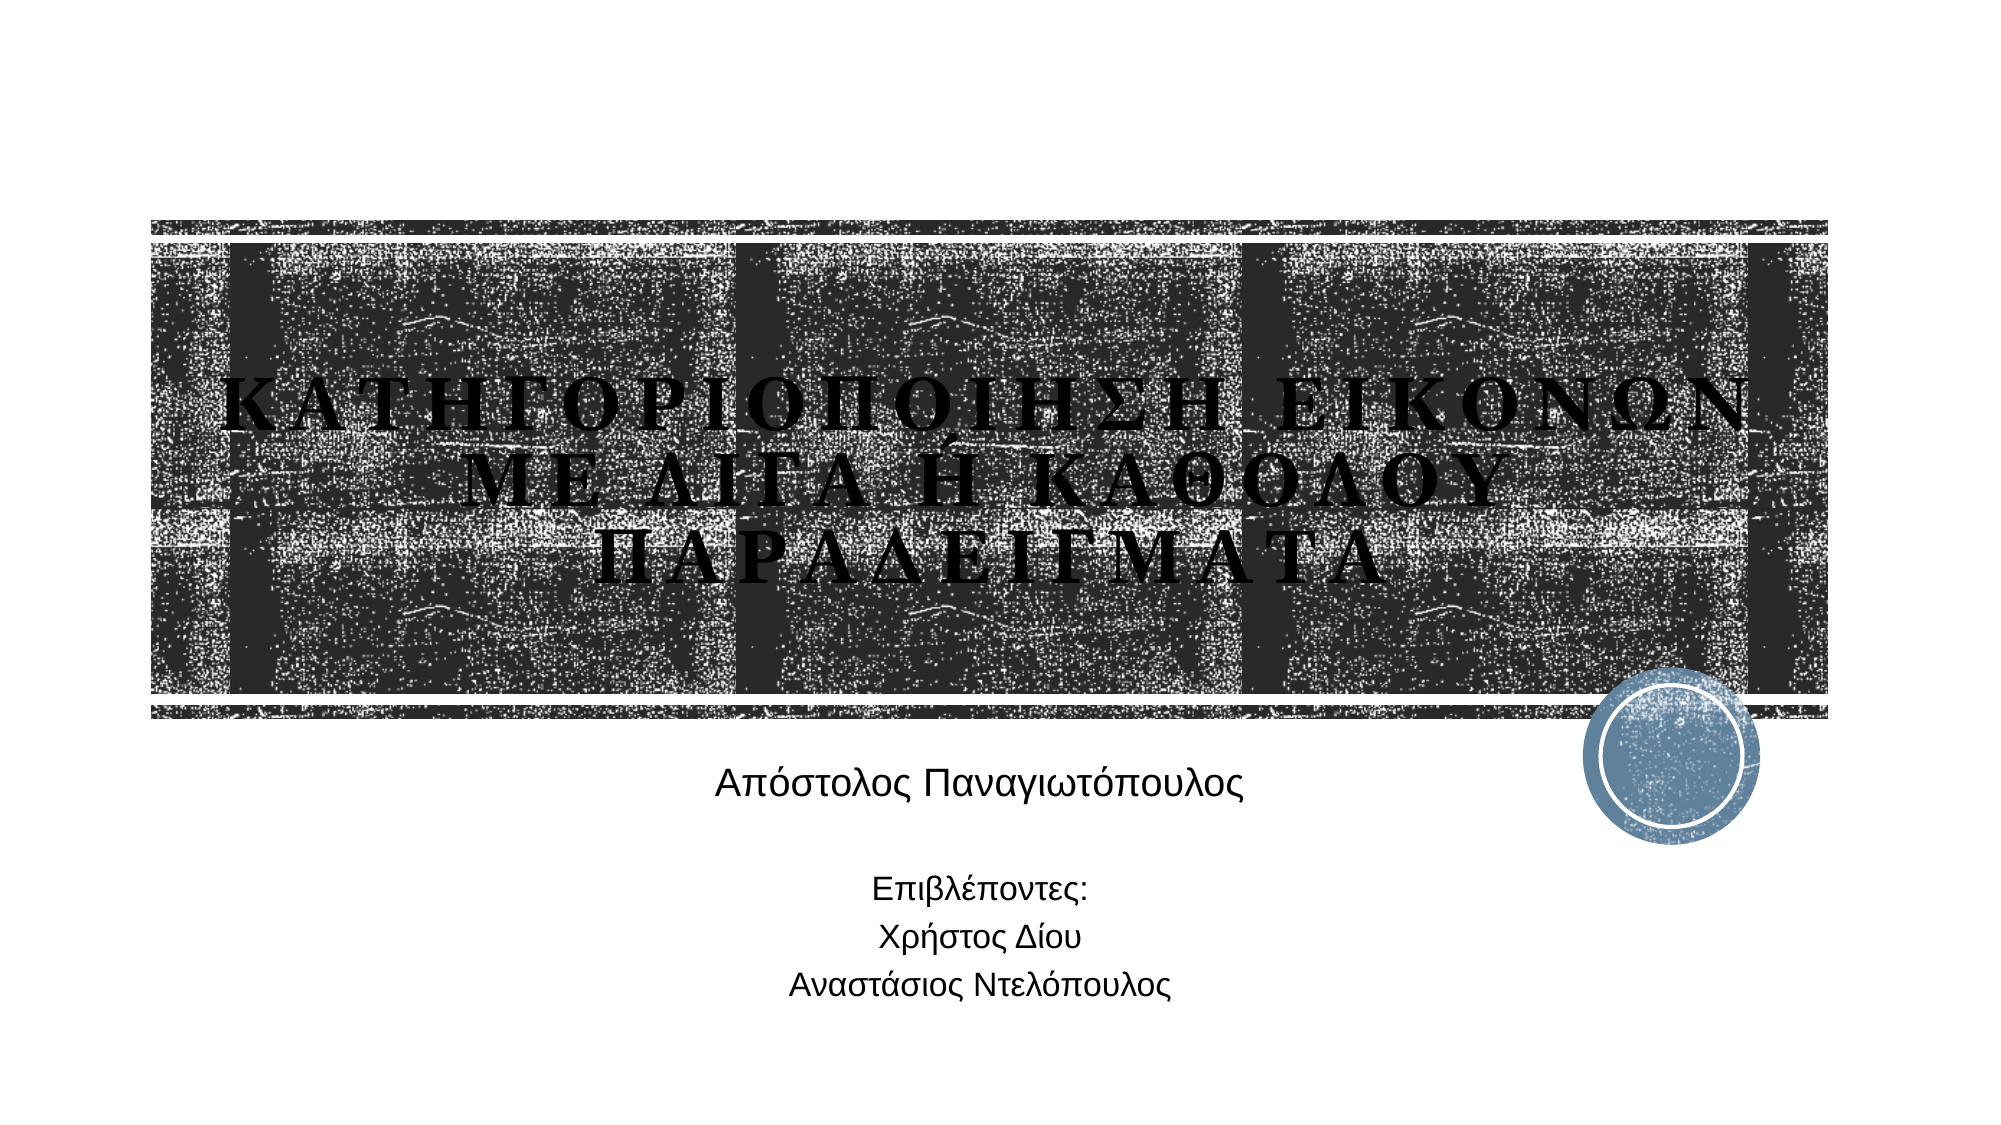

# ΚΑΤΗΓΟΡΙΟΠΟΙΗΣΗ ΕΙΚΟΝΩΝ ΜΕ ΛΙΓΑ Ή ΚΑΘΟΛΟΥ ΠΑΡΑΔΕΙΓΜΑΤΑ
Απόστολος Παναγιωτόπουλος

Επιβλέποντες:
Χρήστος Δίου
Αναστάσιος Ντελόπουλος